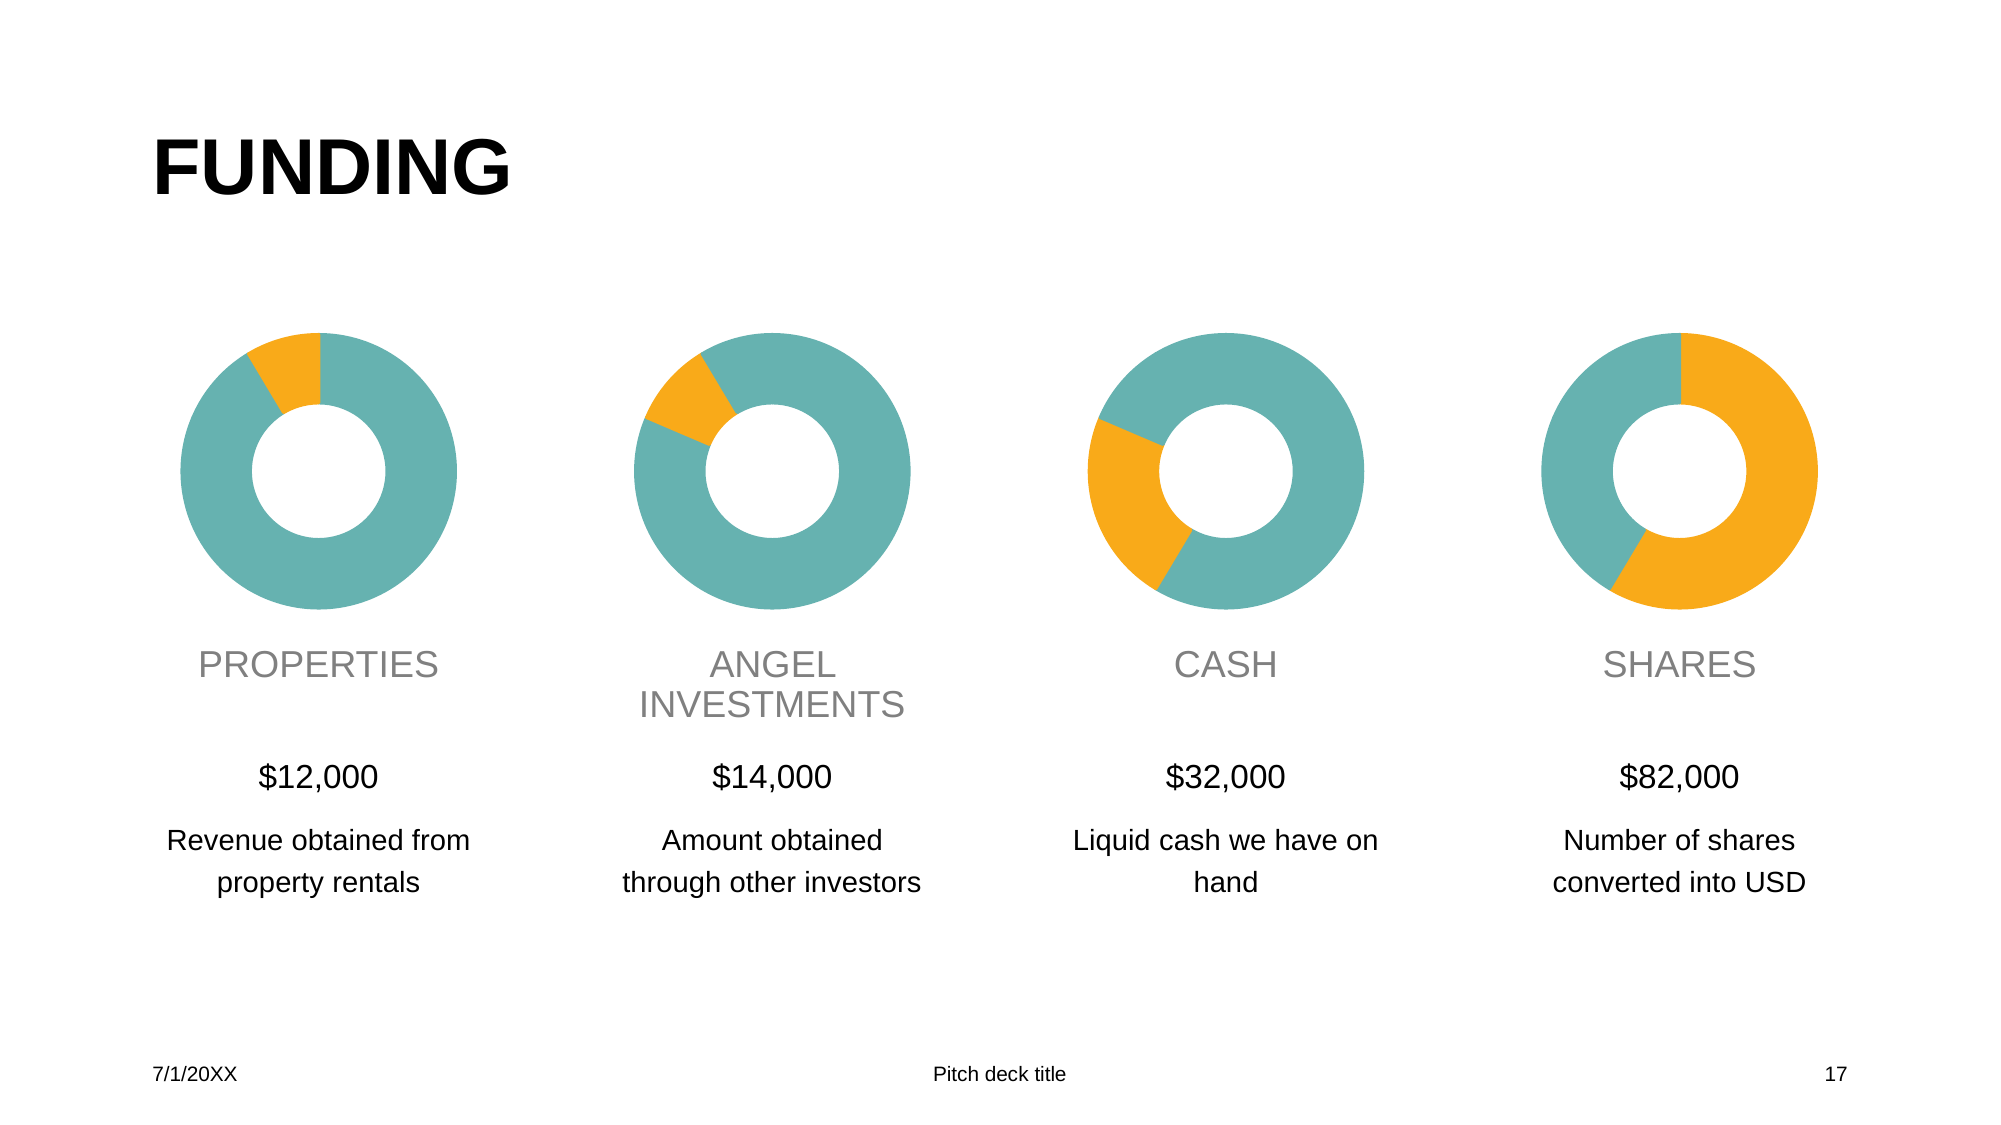

# FUNDING

### Chart

| Category | Sales |
|---|---|
| 1st Qtr | 8.2 |
| 2nd Qtr | 3.2 |
| 3rd Qtr | 1.4 |
| 4th Qtr | 1.2 |

### Chart

| Category | Sales |
|---|---|
| 1st Qtr | 8.2 |
| 2nd Qtr | 3.2 |
| 3rd Qtr | 1.4 |
| 4th Qtr | 1.2 |

### Chart

| Category | Sales |
|---|---|
| 1st Qtr | 8.2 |
| 2nd Qtr | 3.2 |
| 3rd Qtr | 1.4 |
| 4th Qtr | 1.2 |

### Chart

| Category | Sales |
|---|---|
| 1st Qtr | 8.2 |
| 2nd Qtr | 3.2 |
| 3rd Qtr | 1.4 |
| 4th Qtr | 1.2 |
PROPERTIES
ANGEL INVESTMENTS
CASH
SHARES
$12,000
$14,000
$32,000
$82,000
Revenue obtained from property rentals
Amount obtained through other investors
Liquid cash we have on hand
Number of shares converted into USD
7/1/20XX
Pitch deck title
17